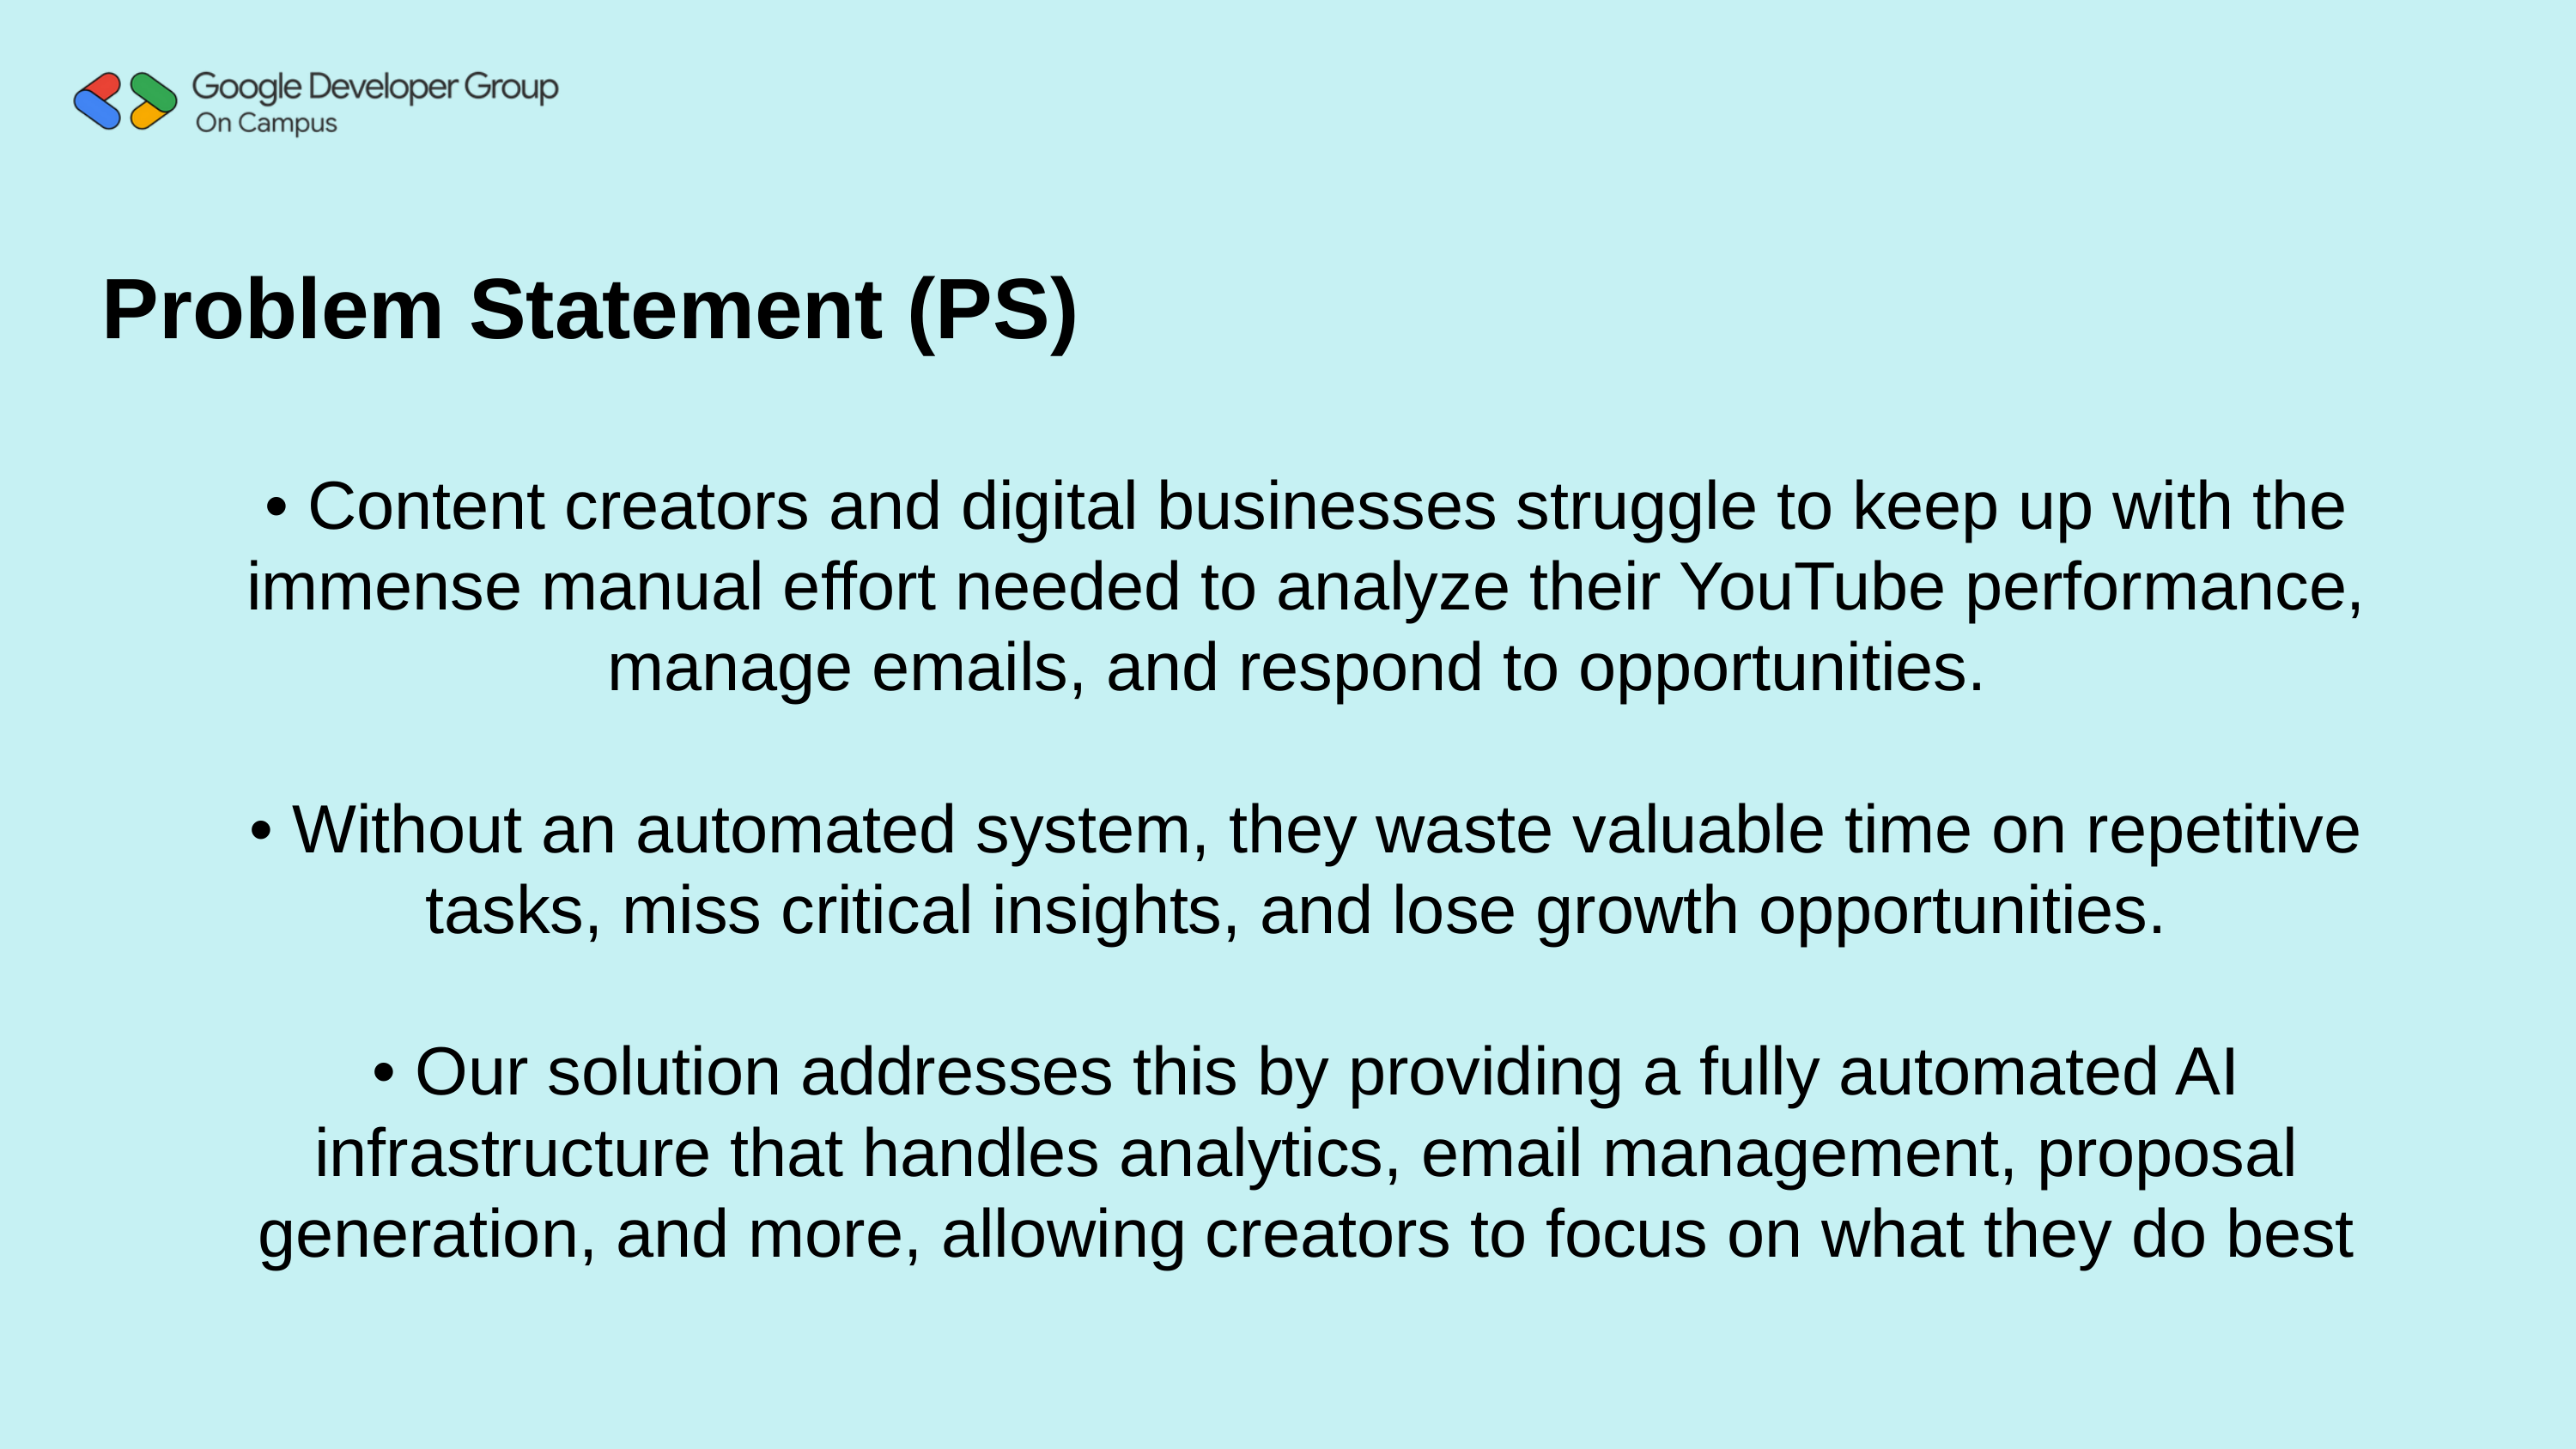

Problem Statement (PS)
• Content creators and digital businesses struggle to keep up with the immense manual effort needed to analyze their YouTube performance, manage emails, and respond to opportunities.
• Without an automated system, they waste valuable time on repetitive tasks, miss critical insights, and lose growth opportunities.
• Our solution addresses this by providing a fully automated AI infrastructure that handles analytics, email management, proposal generation, and more, allowing creators to focus on what they do best